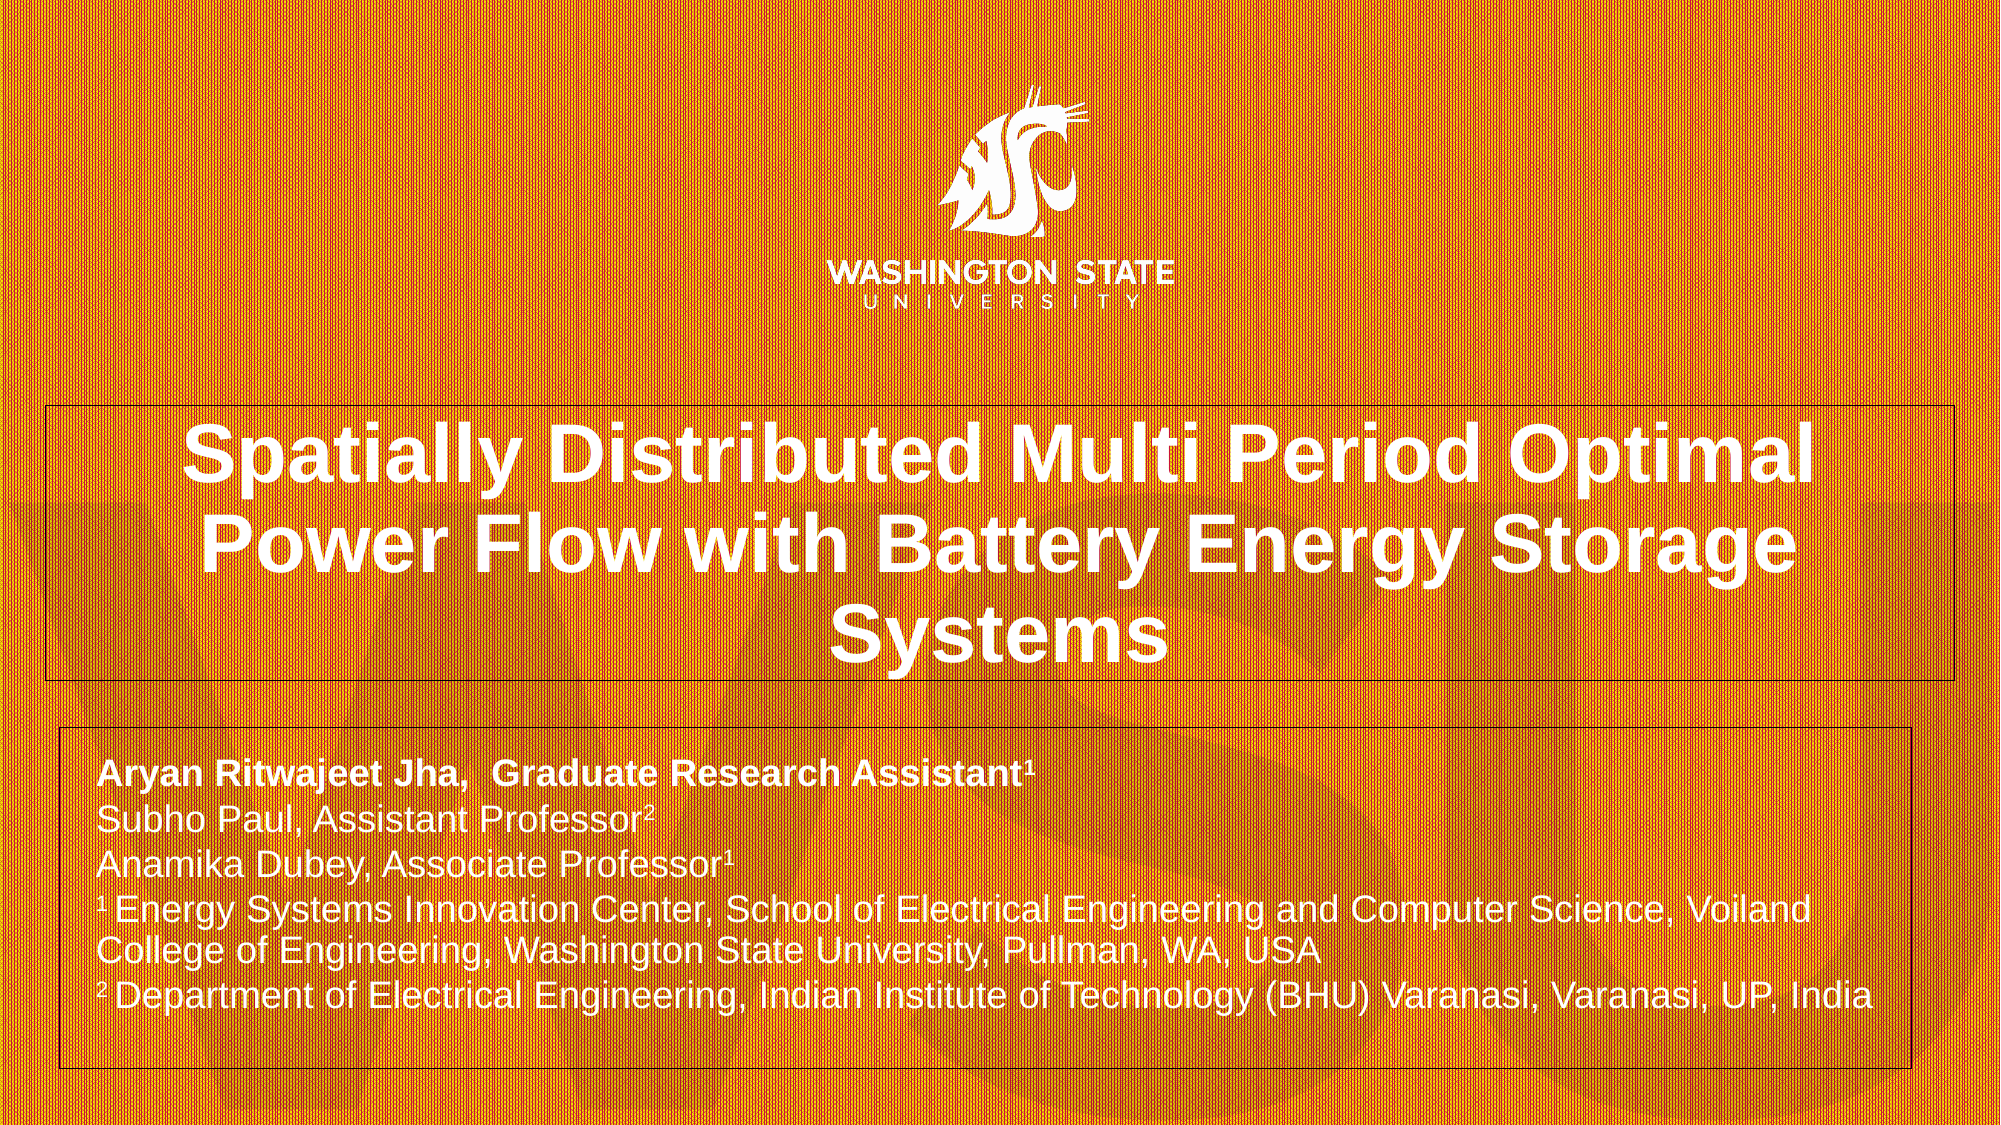

# Spatially Distributed Multi Period Optimal Power Flow with Battery Energy Storage Systems

Aryan Ritwajeet Jha,  Graduate Research Assistant1
Subho Paul, Assistant Professor2
Anamika Dubey, Associate Professor1
1 Energy Systems Innovation Center, School of Electrical Engineering and Computer Science, Voiland College of Engineering, Washington State University, Pullman, WA, USA
2 Department of Electrical Engineering, Indian Institute of Technology (BHU) Varanasi, Varanasi, UP, India